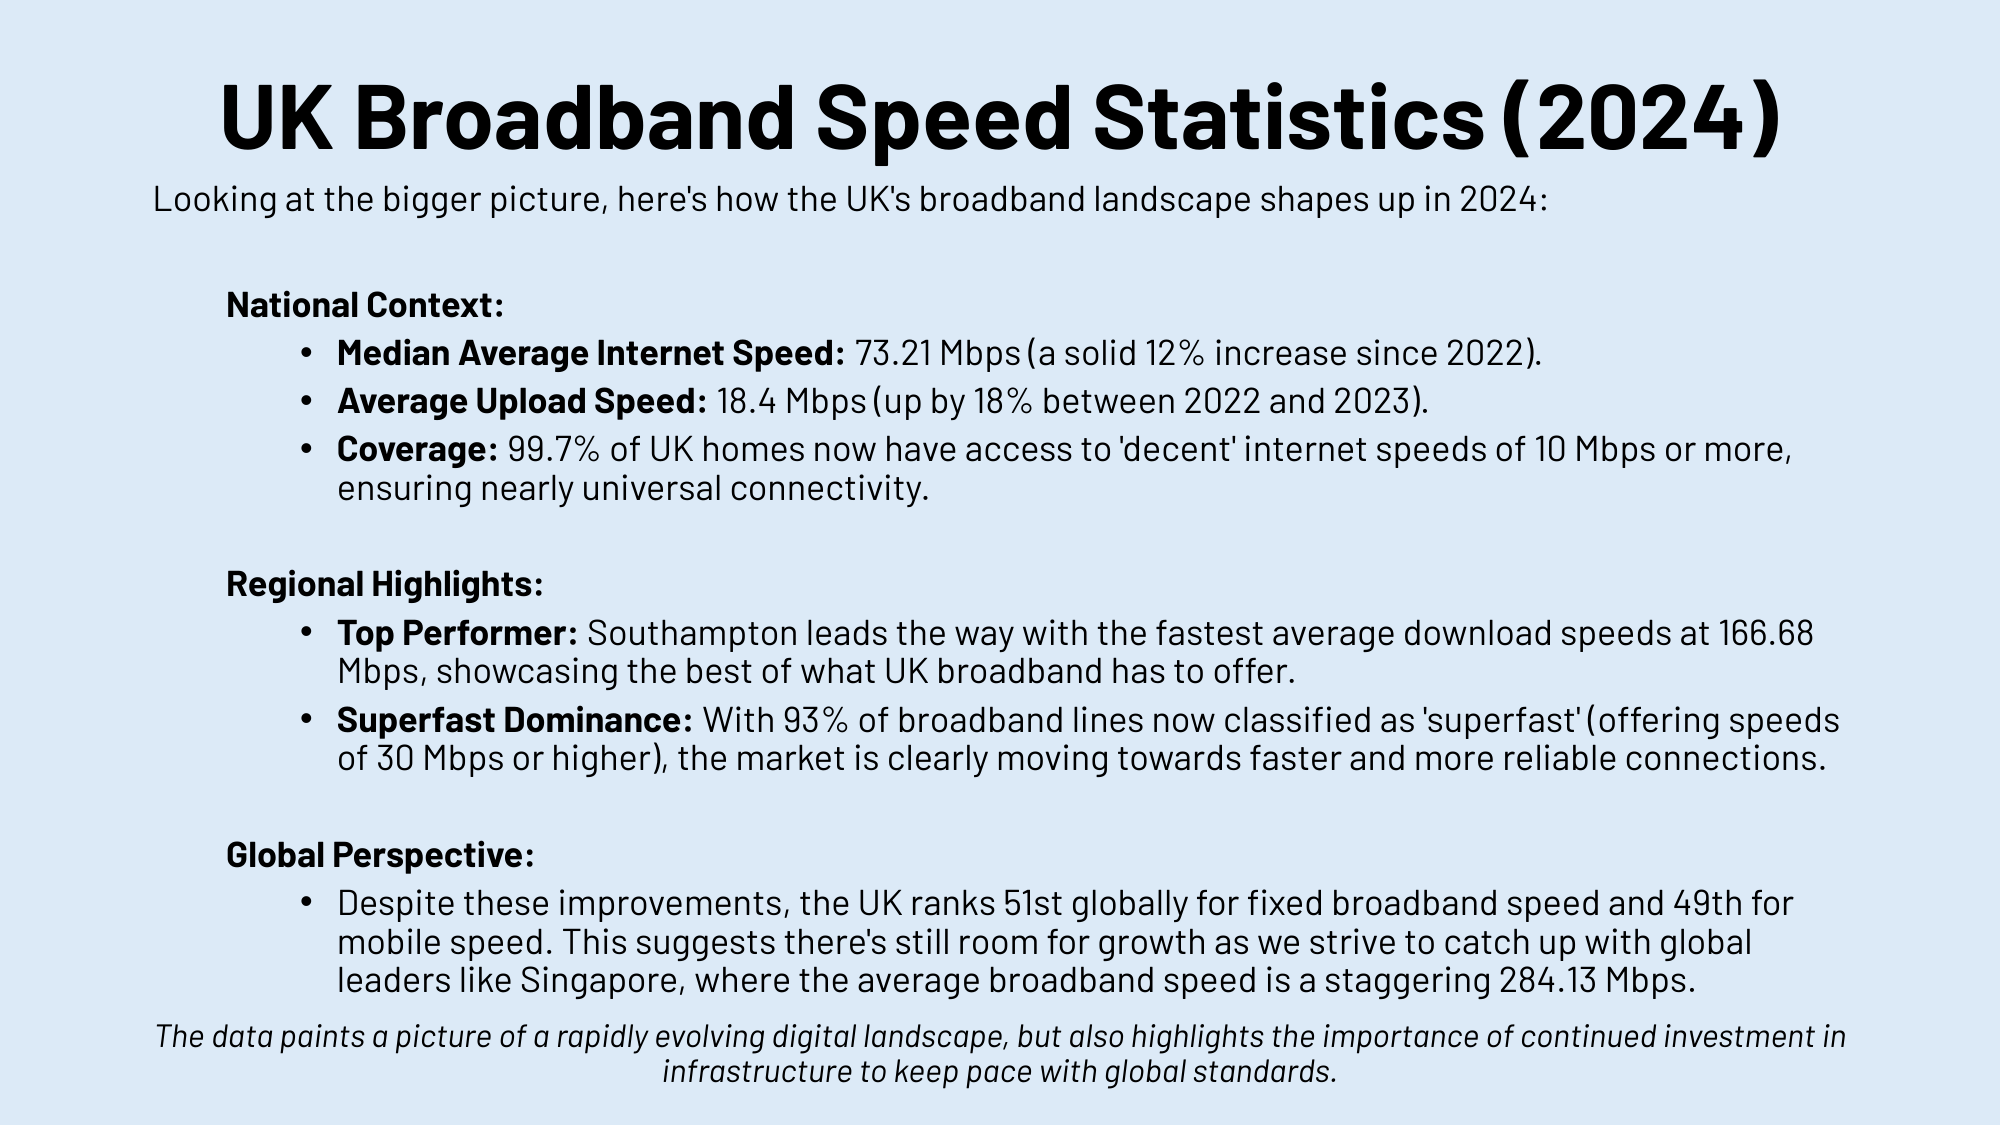

# UK Broadband Speed Statistics (2024)
Looking at the bigger picture, here's how the UK's broadband landscape shapes up in 2024:

National Context:
Median Average Internet Speed: 73.21 Mbps (a solid 12% increase since 2022).
Average Upload Speed: 18.4 Mbps (up by 18% between 2022 and 2023).
Coverage: 99.7% of UK homes now have access to 'decent' internet speeds of 10 Mbps or more, ensuring nearly universal connectivity.

Regional Highlights:
Top Performer: Southampton leads the way with the fastest average download speeds at 166.68 Mbps, showcasing the best of what UK broadband has to offer.
Superfast Dominance: With 93% of broadband lines now classified as 'superfast' (offering speeds of 30 Mbps or higher), the market is clearly moving towards faster and more reliable connections.

Global Perspective:
Despite these improvements, the UK ranks 51st globally for fixed broadband speed and 49th for mobile speed. This suggests there's still room for growth as we strive to catch up with global leaders like Singapore, where the average broadband speed is a staggering 284.13 Mbps.
The data paints a picture of a rapidly evolving digital landscape, but also highlights the importance of continued investment in infrastructure to keep pace with global standards.